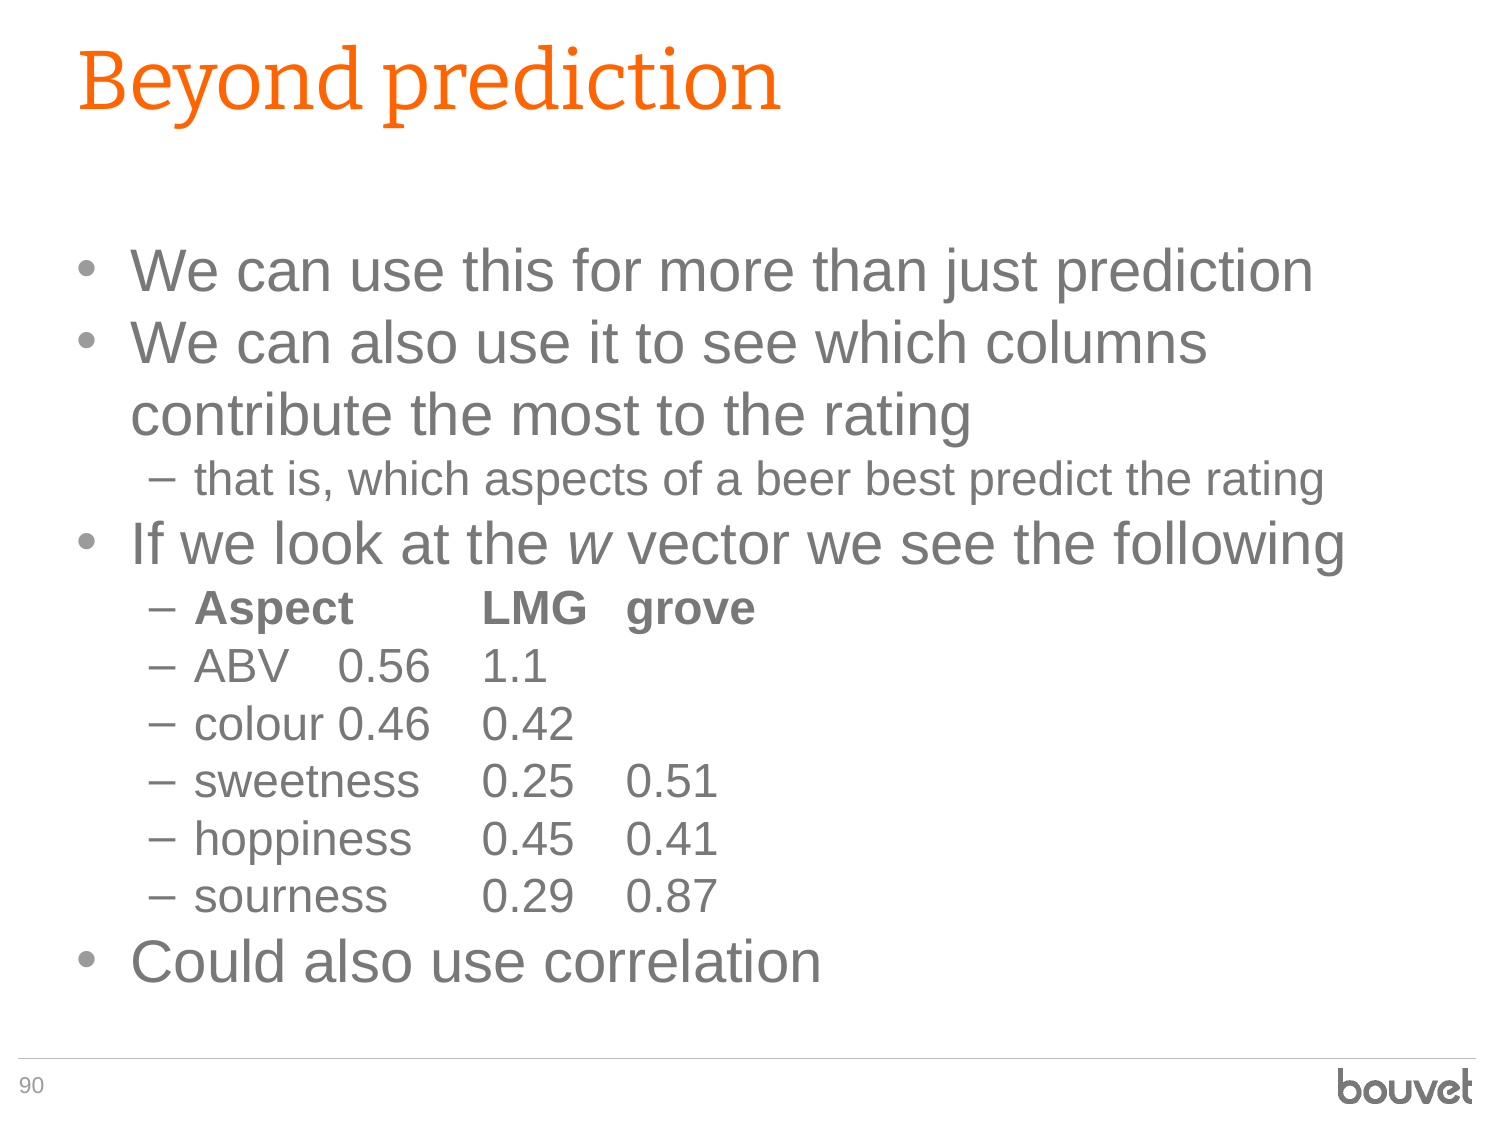

# Beyond prediction
We can use this for more than just prediction
We can also use it to see which columns contribute the most to the rating
that is, which aspects of a beer best predict the rating
If we look at the w vector we see the following
Aspect		LMG	grove
ABV			0.56	1.1
colour		0.46	0.42
sweetness	0.25	0.51
hoppiness	0.45	0.41
sourness	0.29	0.87
Could also use correlation
90